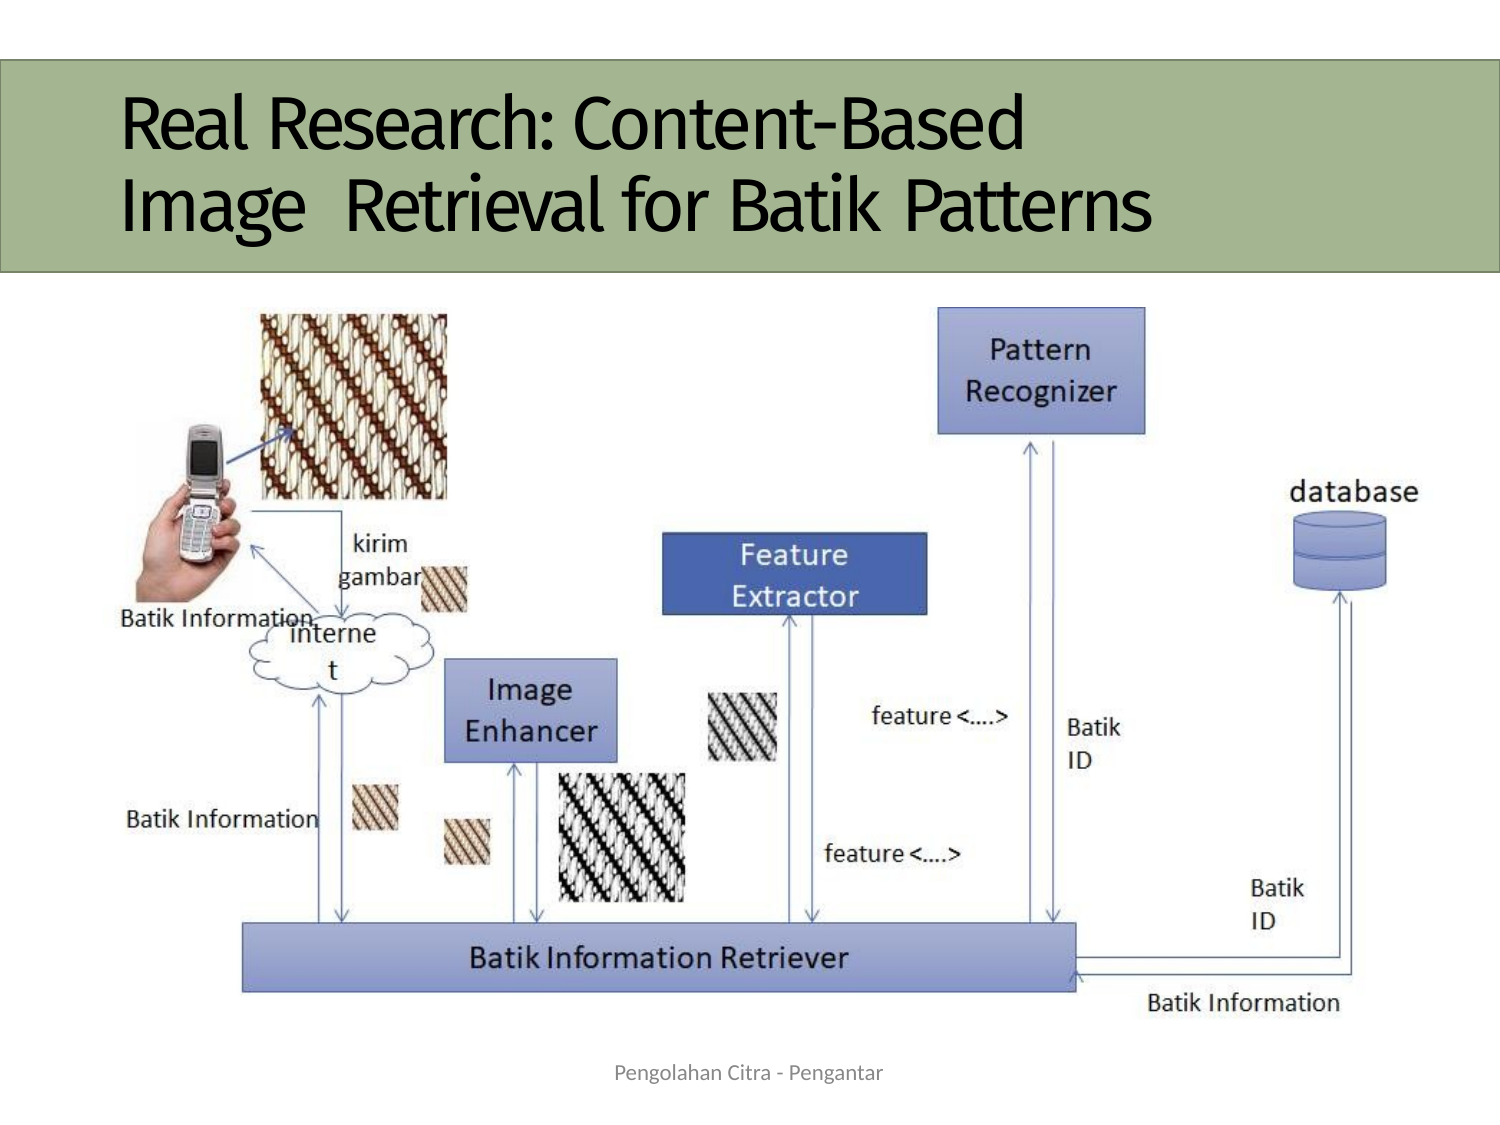

# Real Research: Content-Based Image  Retrieval for Batik Patterns

Pengolahan Citra - Pengantar